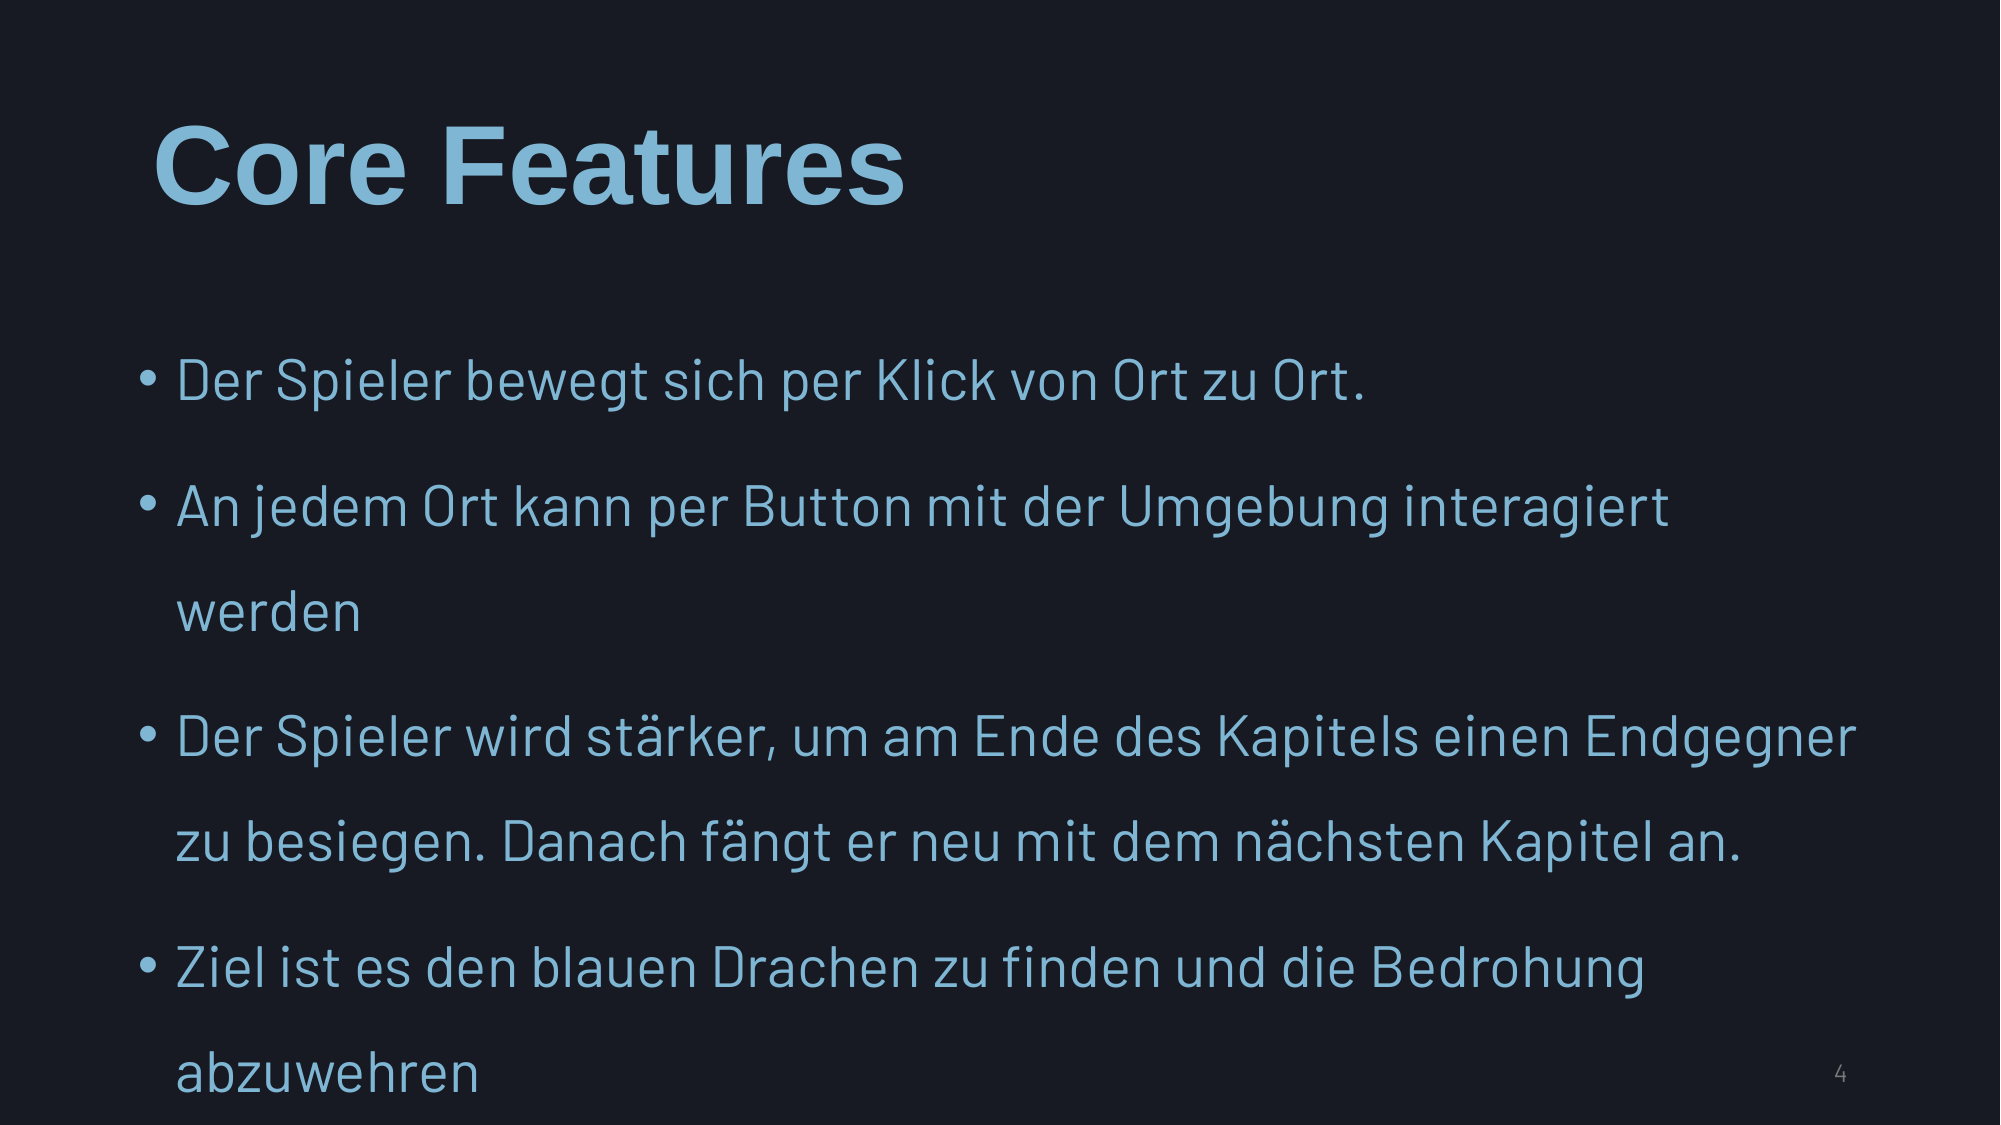

# Core Features
Der Spieler bewegt sich per Klick von Ort zu Ort.
An jedem Ort kann per Button mit der Umgebung interagiert werden
Der Spieler wird stärker, um am Ende des Kapitels einen Endgegner zu besiegen. Danach fängt er neu mit dem nächsten Kapitel an.
Ziel ist es den blauen Drachen zu finden und die Bedrohung abzuwehren
4